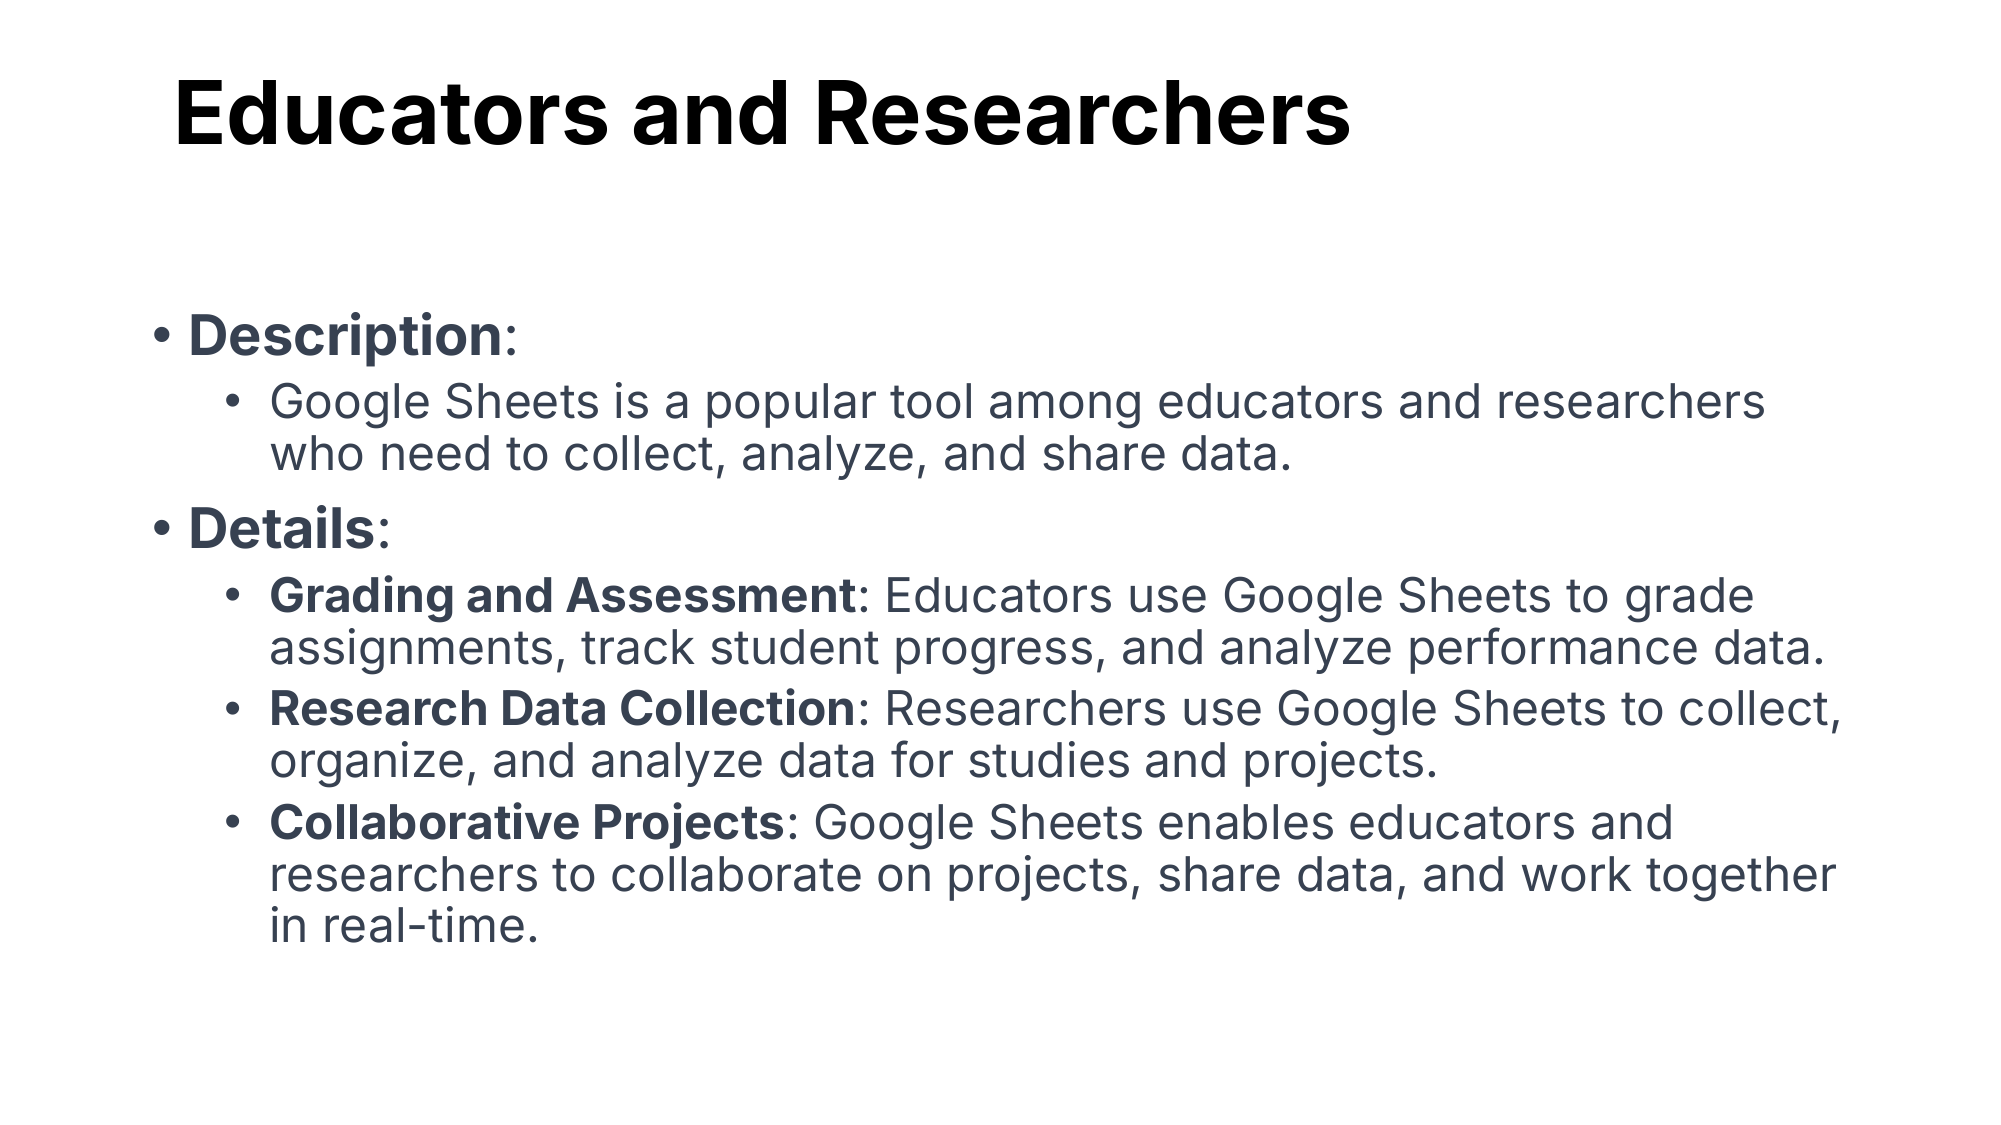

# Educators and Researchers
Description:
Google Sheets is a popular tool among educators and researchers who need to collect, analyze, and share data.
Details:
Grading and Assessment: Educators use Google Sheets to grade assignments, track student progress, and analyze performance data.
Research Data Collection: Researchers use Google Sheets to collect, organize, and analyze data for studies and projects.
Collaborative Projects: Google Sheets enables educators and researchers to collaborate on projects, share data, and work together in real-time.